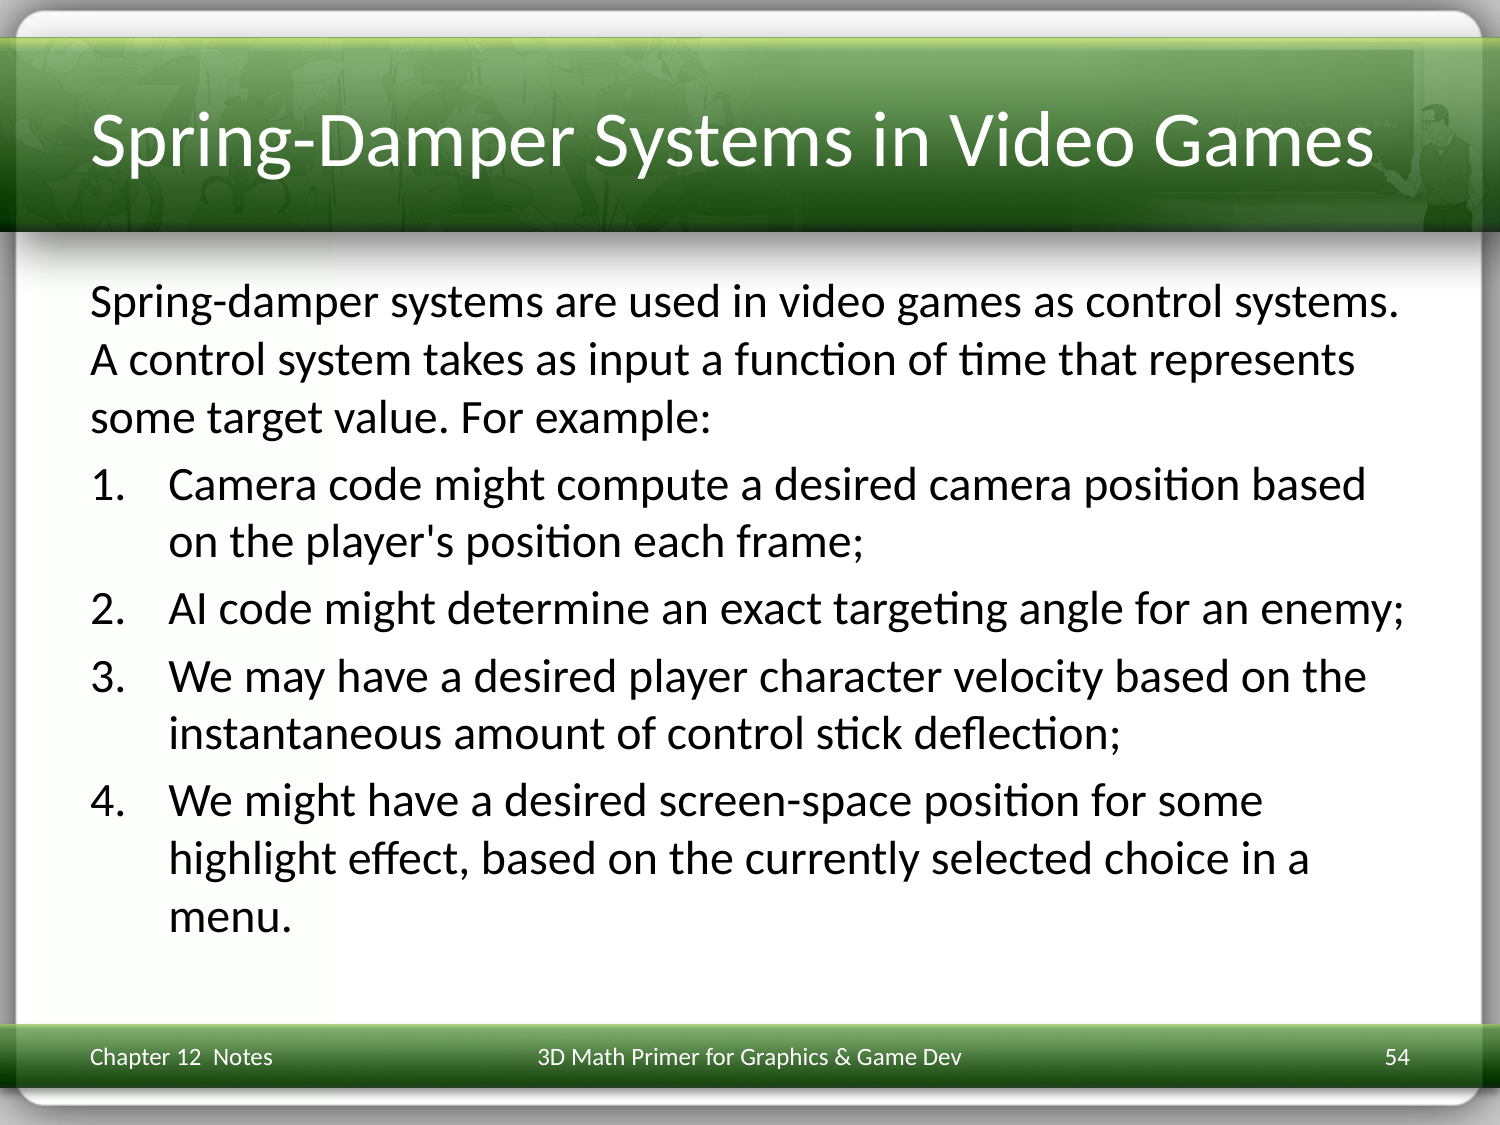

# Spring-Damper Systems in Video Games
Spring-damper systems are used in video games as control systems. A control system takes as input a function of time that represents some target value. For example:
Camera code might compute a desired camera position based on the player's position each frame;
AI code might determine an exact targeting angle for an enemy;
We may have a desired player character velocity based on the instantaneous amount of control stick deflection;
We might have a desired screen-space position for some highlight effect, based on the currently selected choice in a menu.
Chapter 12  Notes
3D Math Primer for Graphics & Game Dev
54